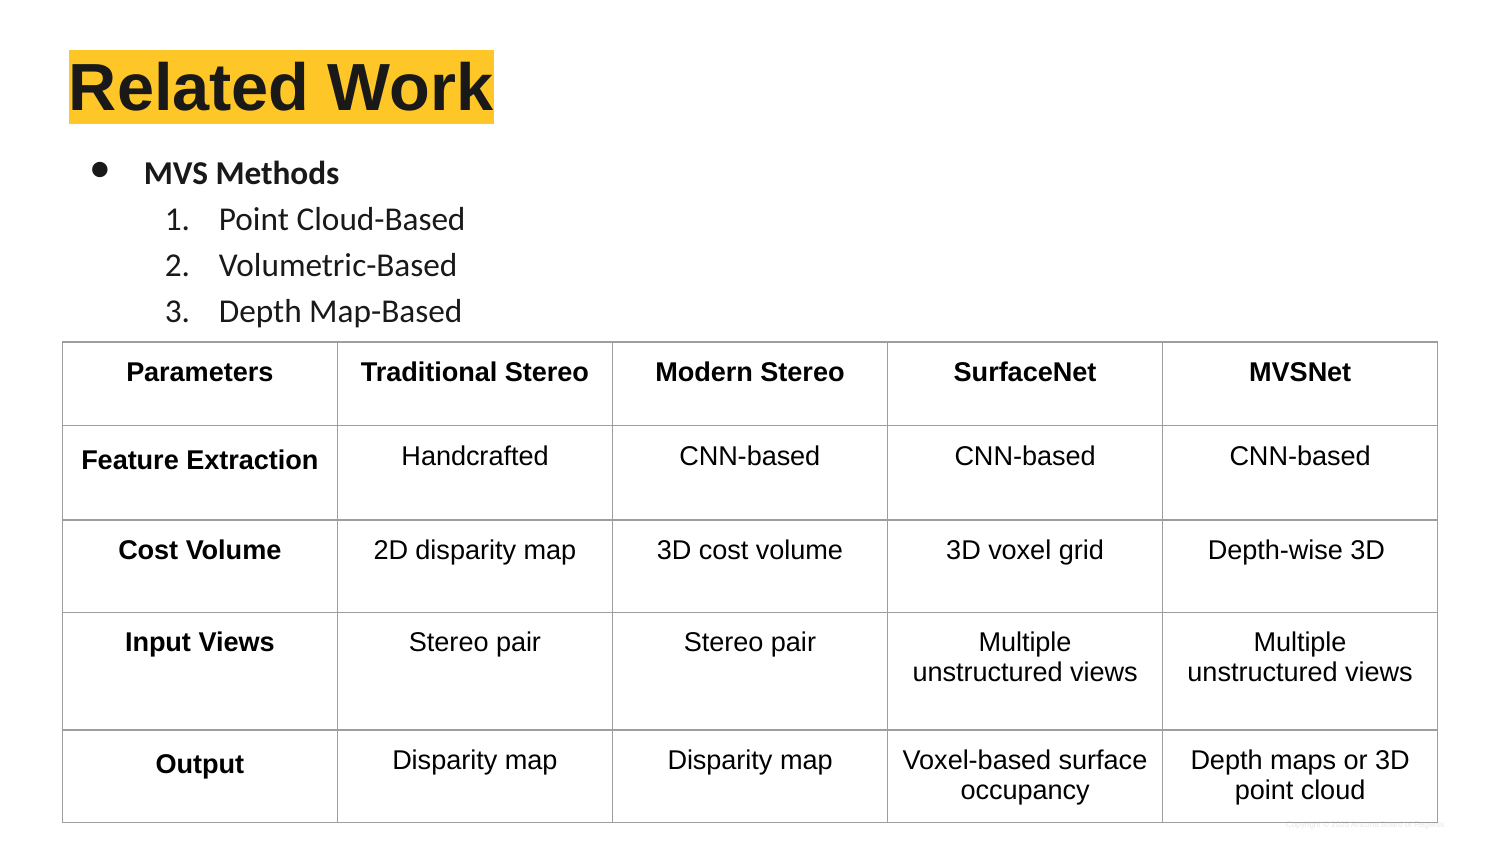

# Related Work
MVS Methods
Point Cloud-Based
Volumetric-Based
Depth Map-Based

| Parameters | Traditional Stereo | Modern Stereo | SurfaceNet | MVSNet |
| --- | --- | --- | --- | --- |
| Feature Extraction | Handcrafted | CNN-based | CNN-based | CNN-based |
| Cost Volume | 2D disparity map | 3D cost volume | 3D voxel grid | Depth-wise 3D |
| Input Views | Stereo pair | Stereo pair | Multiple unstructured views | Multiple unstructured views |
| Output | Disparity map | Disparity map | Voxel-based surface occupancy | Depth maps or 3D point cloud |